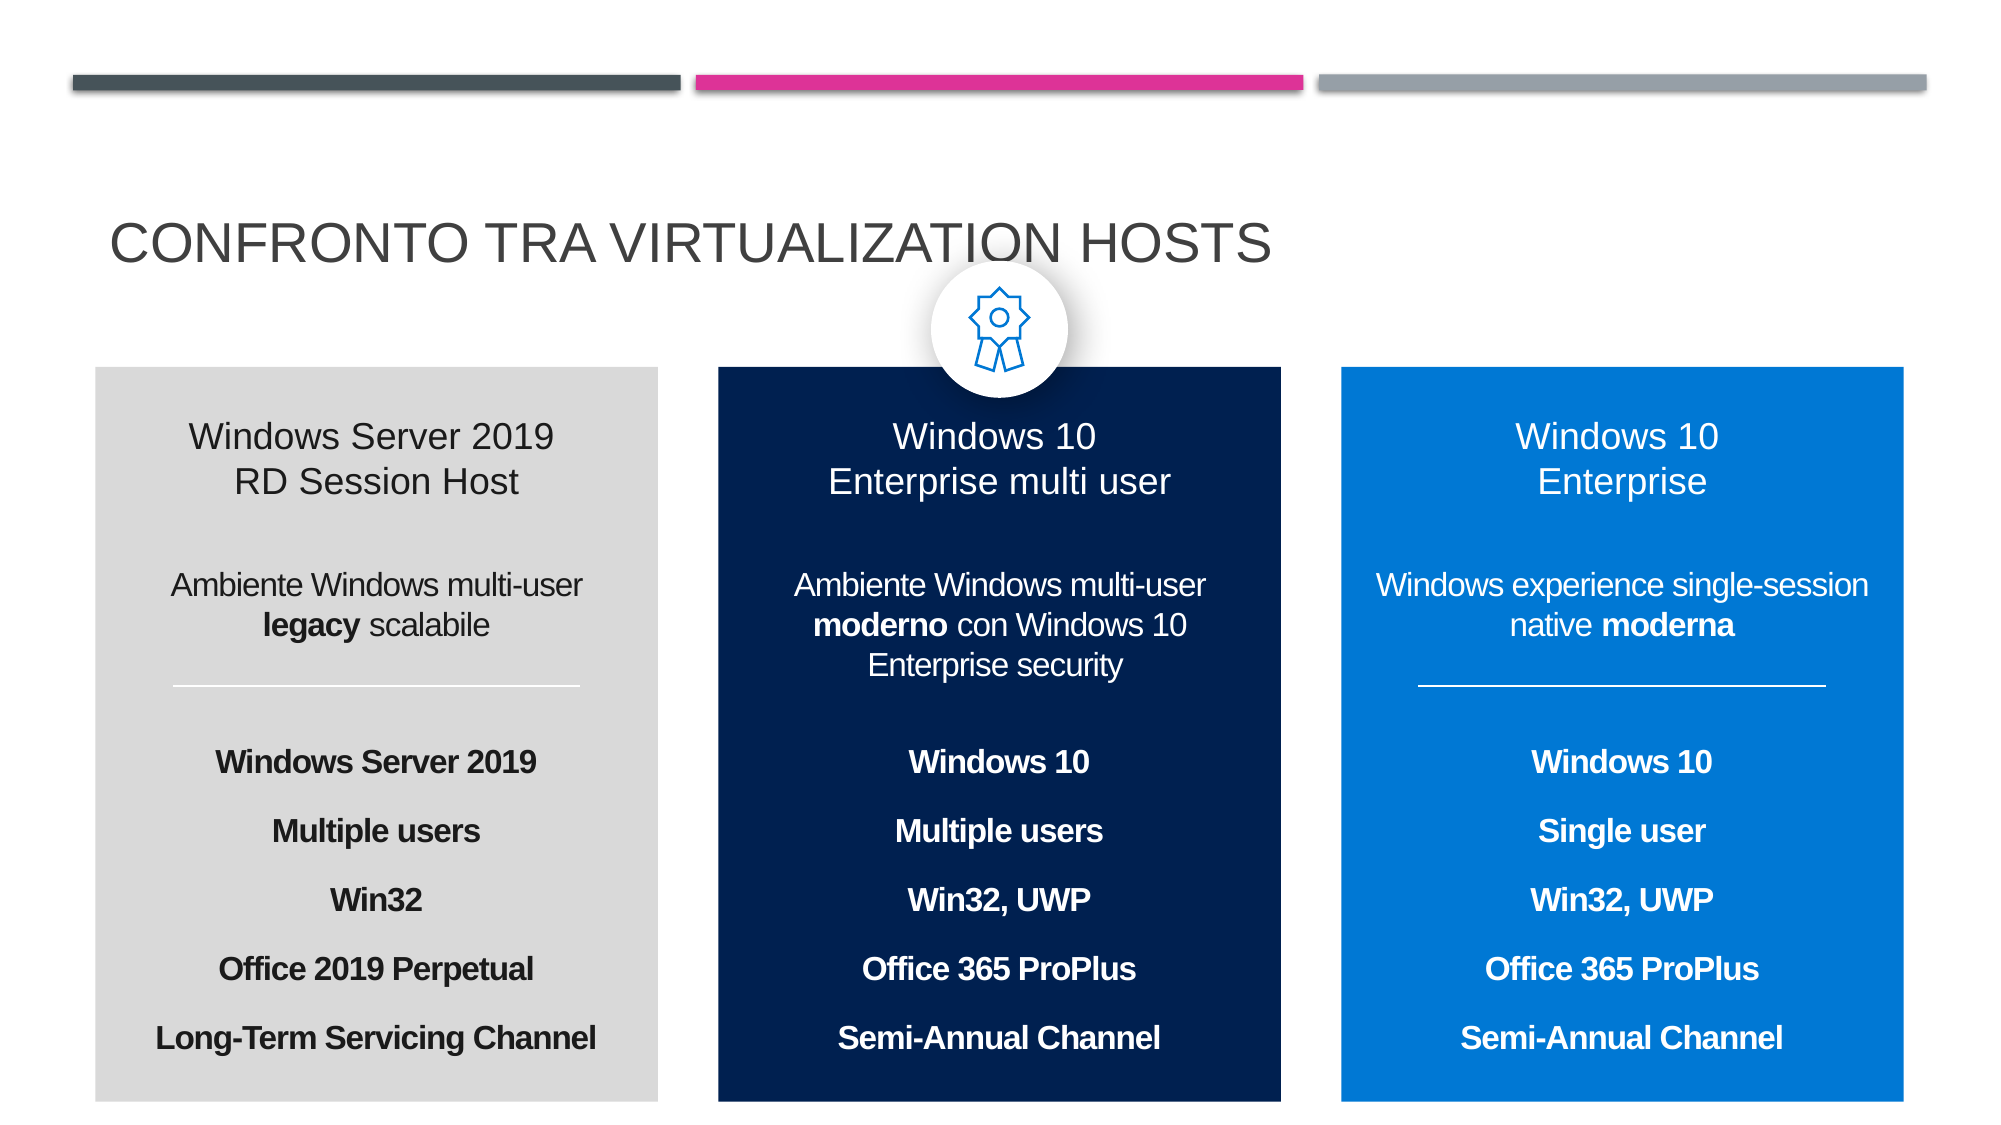

# Confronto tra Virtualization hosts

Windows 10
Enterprise multi user
Ambiente Windows multi-user moderno con Windows 10 Enterprise security
Windows 10
Multiple users
Win32, UWP
Office 365 ProPlus
Semi-Annual Channel
Windows 10
Enterprise
Windows experience single-session native moderna
Windows 10
Single user
Win32, UWP
Office 365 ProPlus
Semi-Annual Channel

Windows Server 2019
RD Session Host
Ambiente Windows multi-user legacy scalabile
Windows Server 2019
Multiple users
Win32
Office 2019 Perpetual
Long-Term Servicing Channel